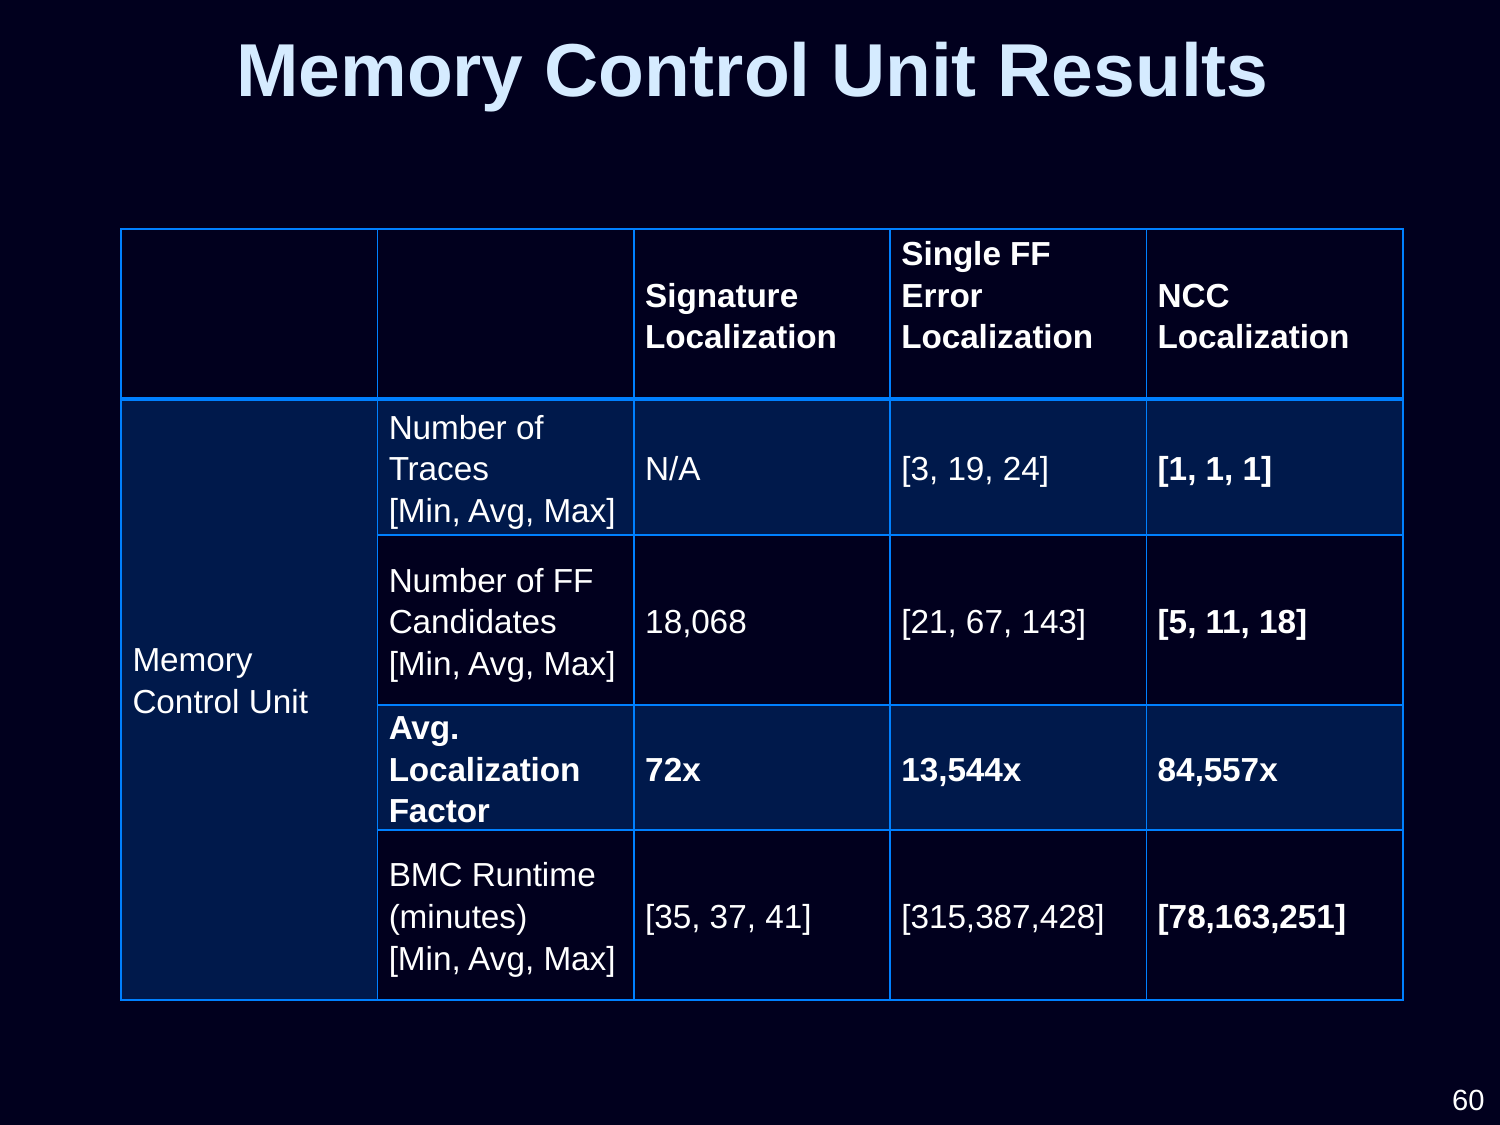

Memory Control Unit Results
|  |  | Signature Localization | Single FF Error Localization | NCC Localization |
| --- | --- | --- | --- | --- |
| Memory Control Unit | Number of Traces [Min, Avg, Max] | N/A | [3, 19, 24] | [1, 1, 1] |
|  | Number of FF Candidates [Min, Avg, Max] | 18,068 | [21, 67, 143] | [5, 11, 18] |
|  | Avg. Localization Factor | 72x | 13,544x | 84,557x |
|  | BMC Runtime (minutes) [Min, Avg, Max] | [35, 37, 41] | [315,387,428] | [78,163,251] |
60